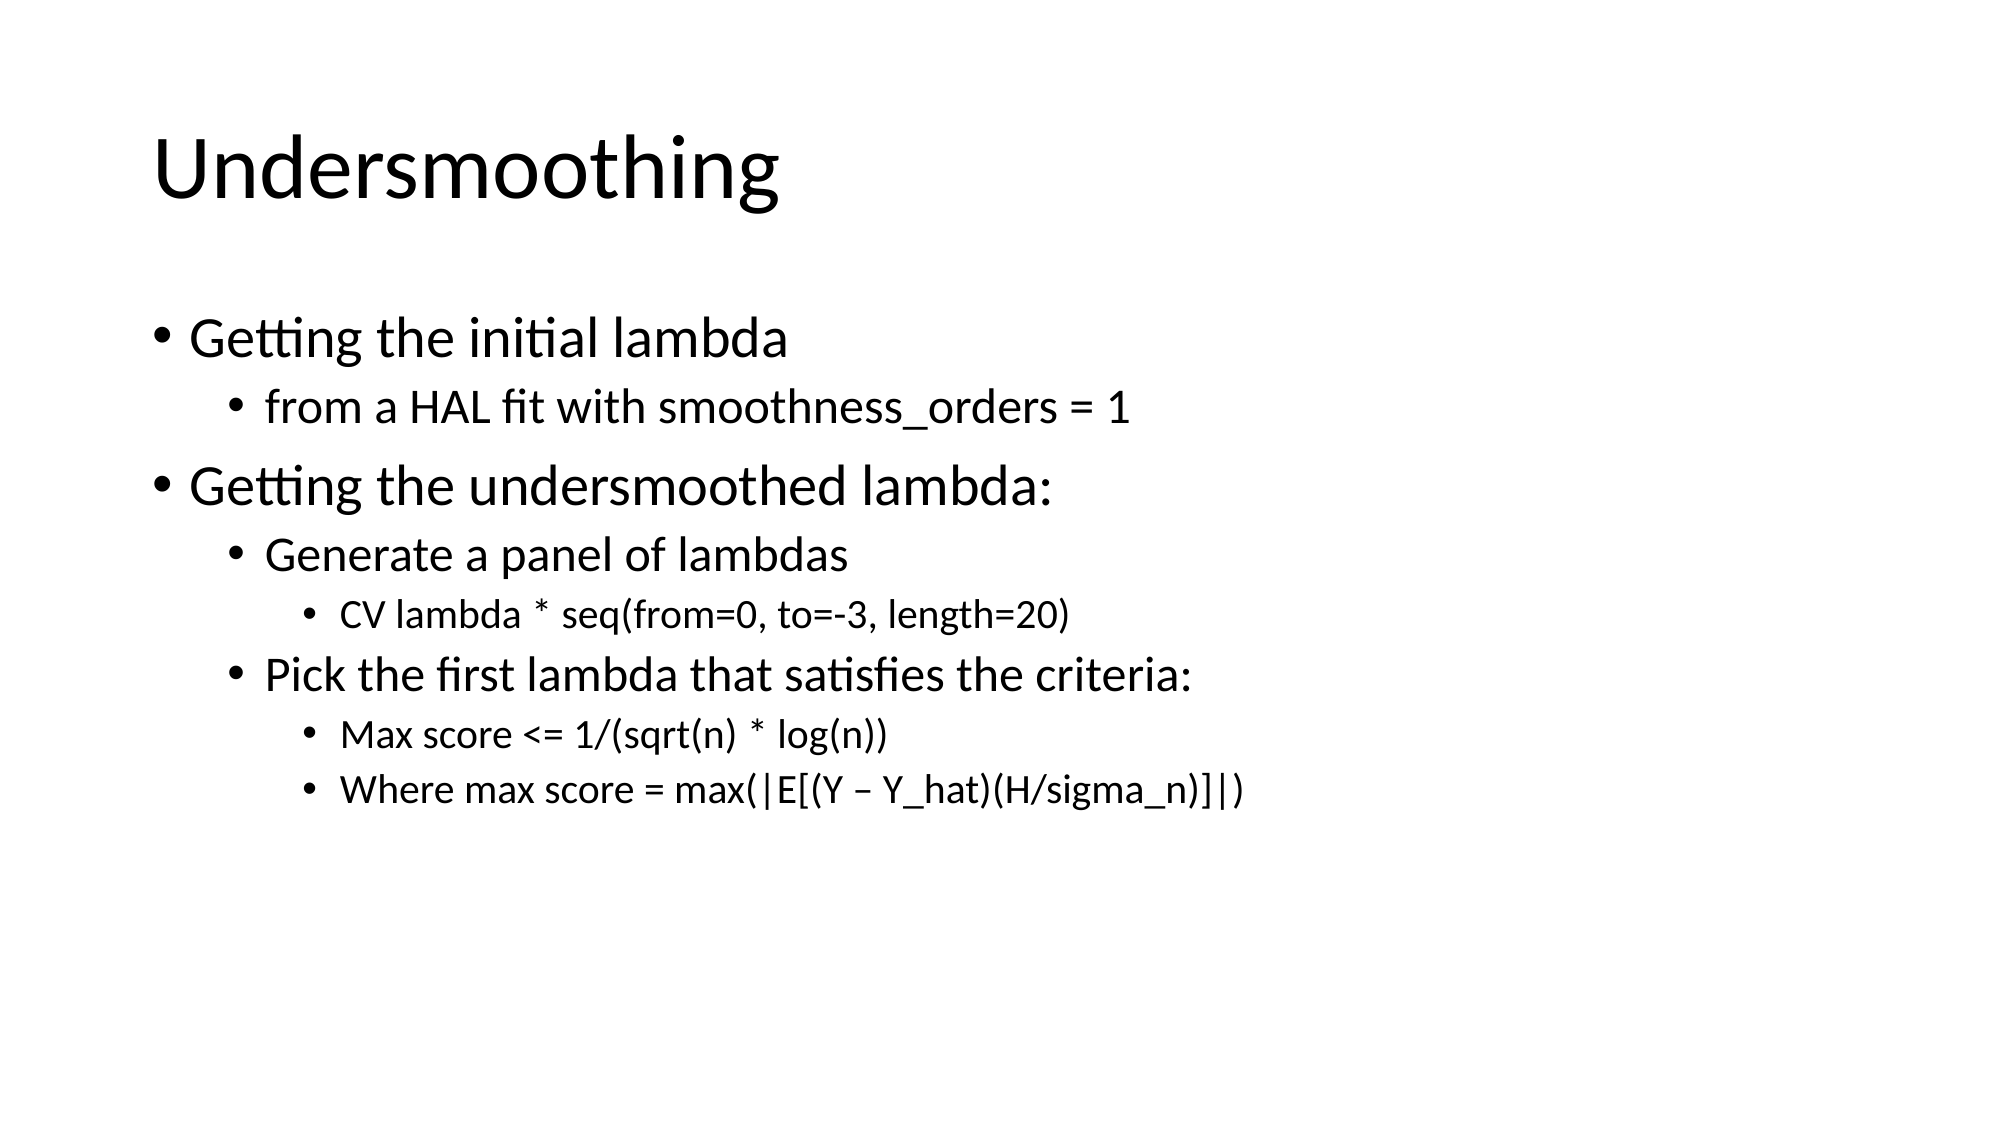

# Undersmoothing
Getting the initial lambda
from a HAL fit with smoothness_orders = 1
Getting the undersmoothed lambda:
Generate a panel of lambdas
CV lambda * seq(from=0, to=-3, length=20)
Pick the first lambda that satisfies the criteria:
Max score <= 1/(sqrt(n) * log(n))
Where max score = max(|E[(Y – Y_hat)(H/sigma_n)]|)